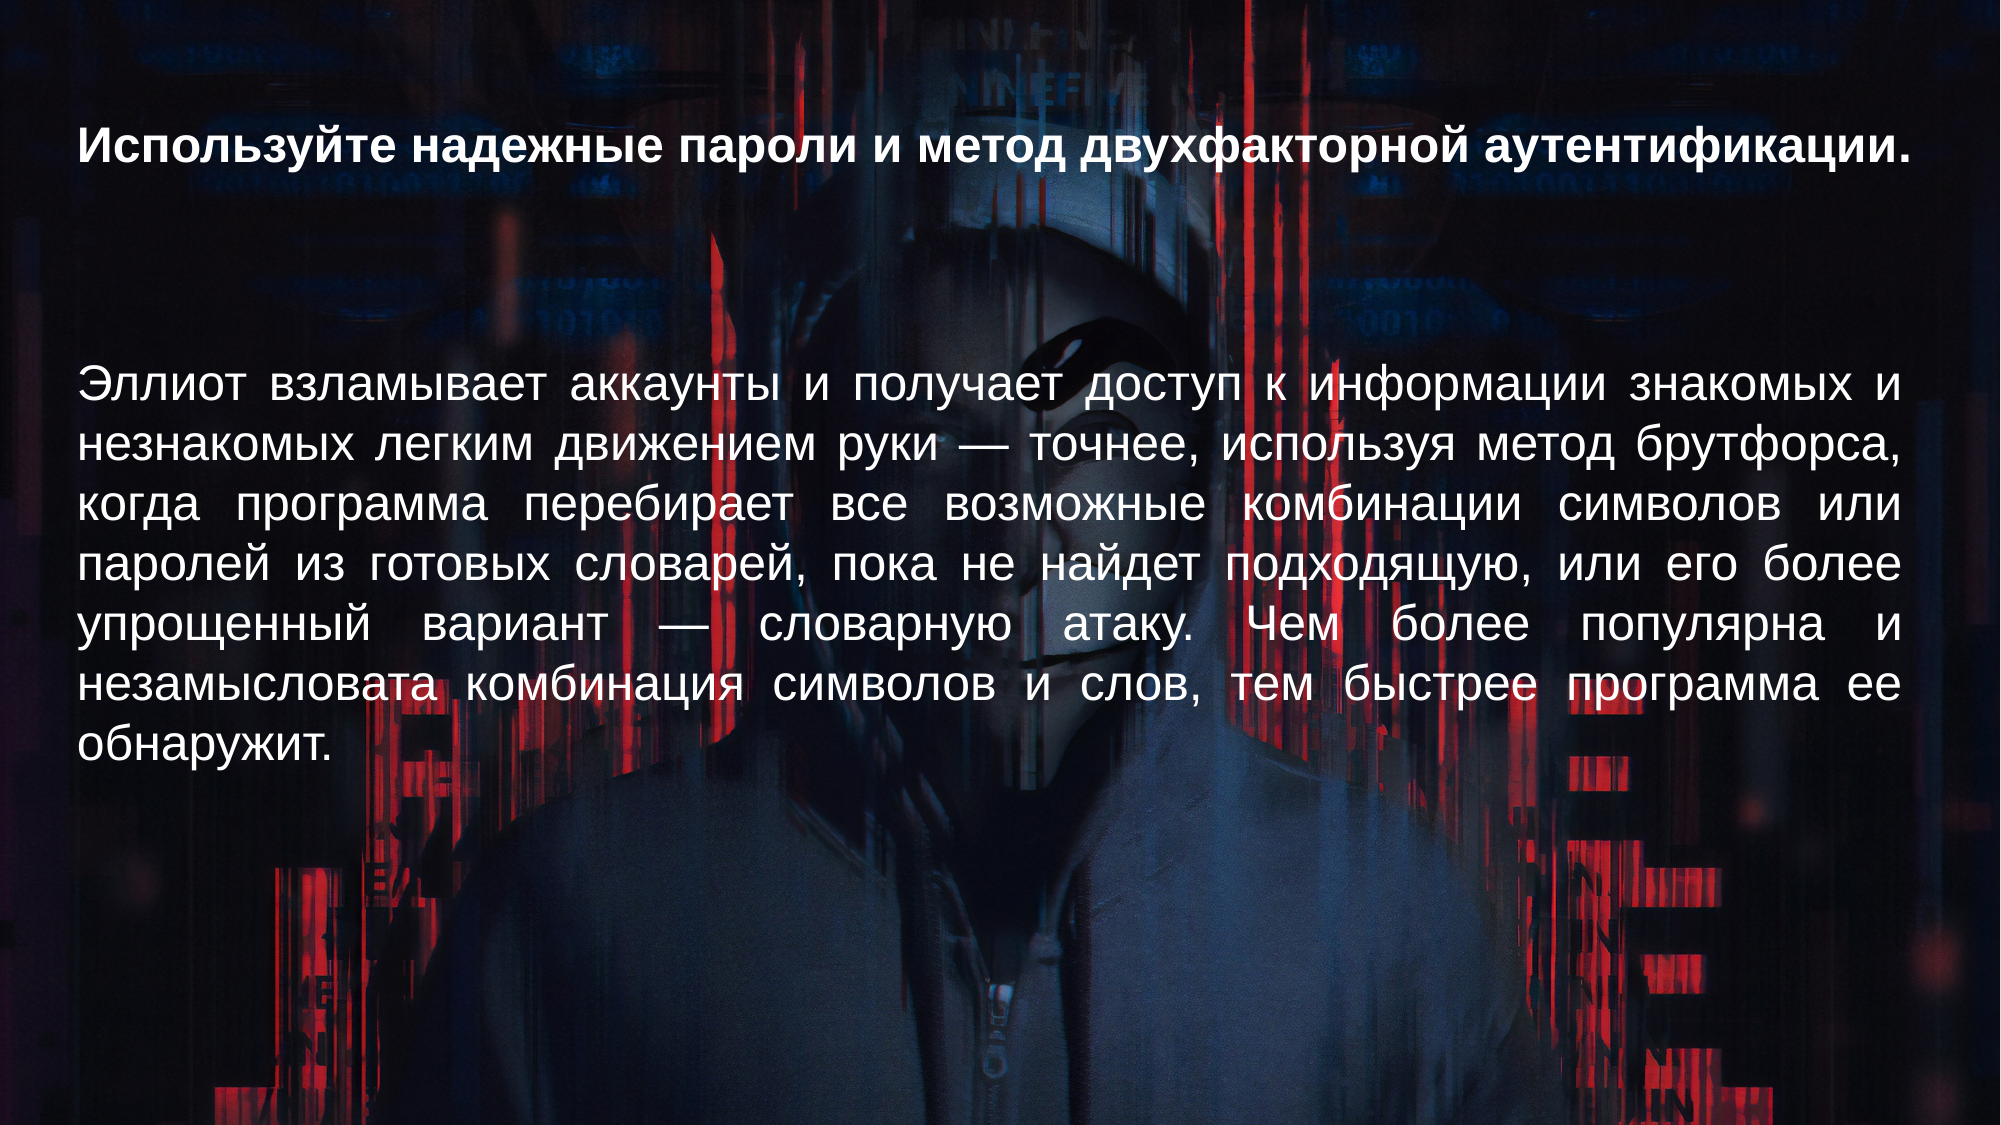

Используйте надежные пароли и метод двухфакторной аутентификации.
Эллиот взламывает аккаунты и получает доступ к информации знакомых и незнакомых легким движением руки — точнее, используя метод брутфорса, когда программа перебирает все возможные комбинации символов или паролей из готовых словарей, пока не найдет подходящую, или его более упрощенный вариант — словарную атаку. Чем более популярна и незамысловата комбинация символов и слов, тем быстрее программа ее обнаружит.